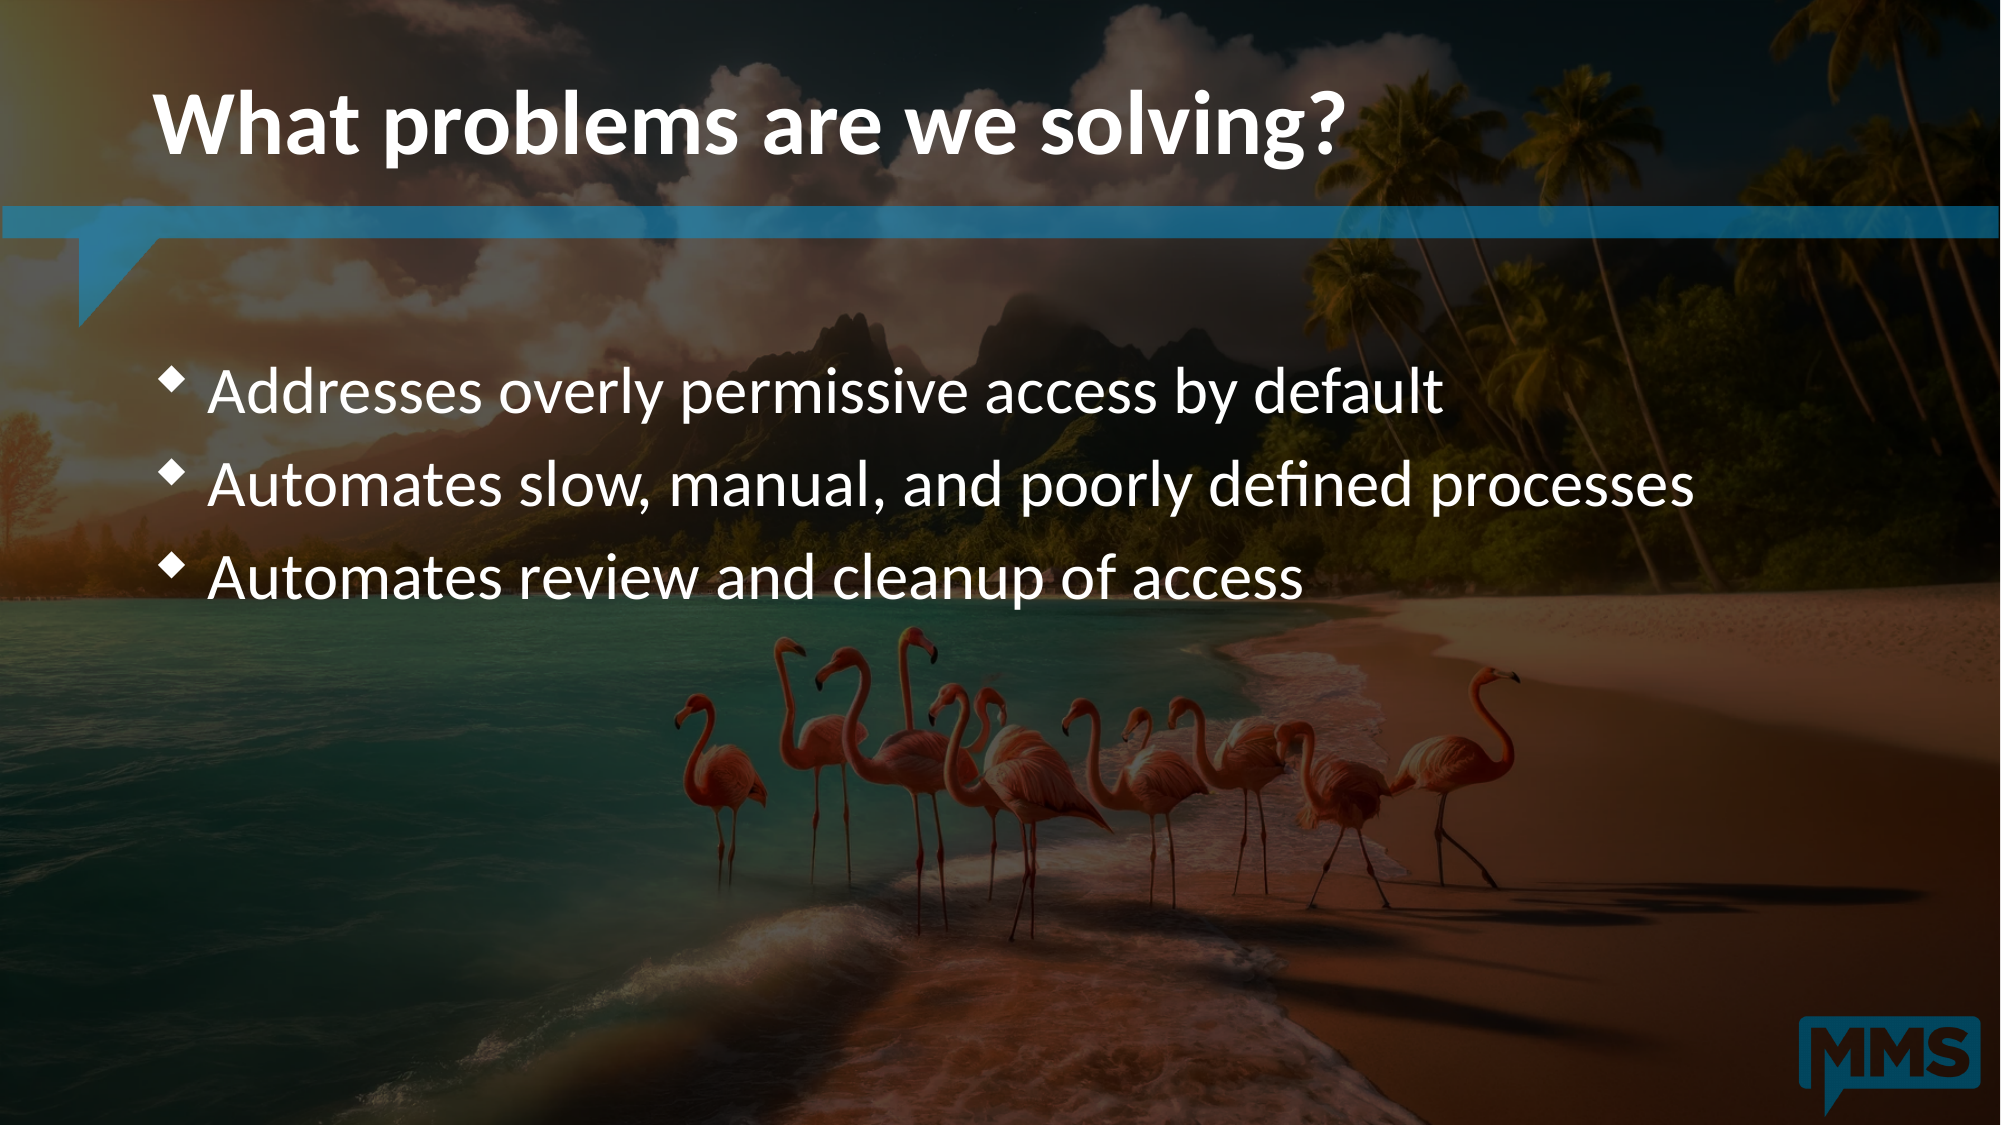

# What problems are we solving?

 Addresses overly permissive access by default
 Automates slow, manual, and poorly defined processes
 Automates review and cleanup of access